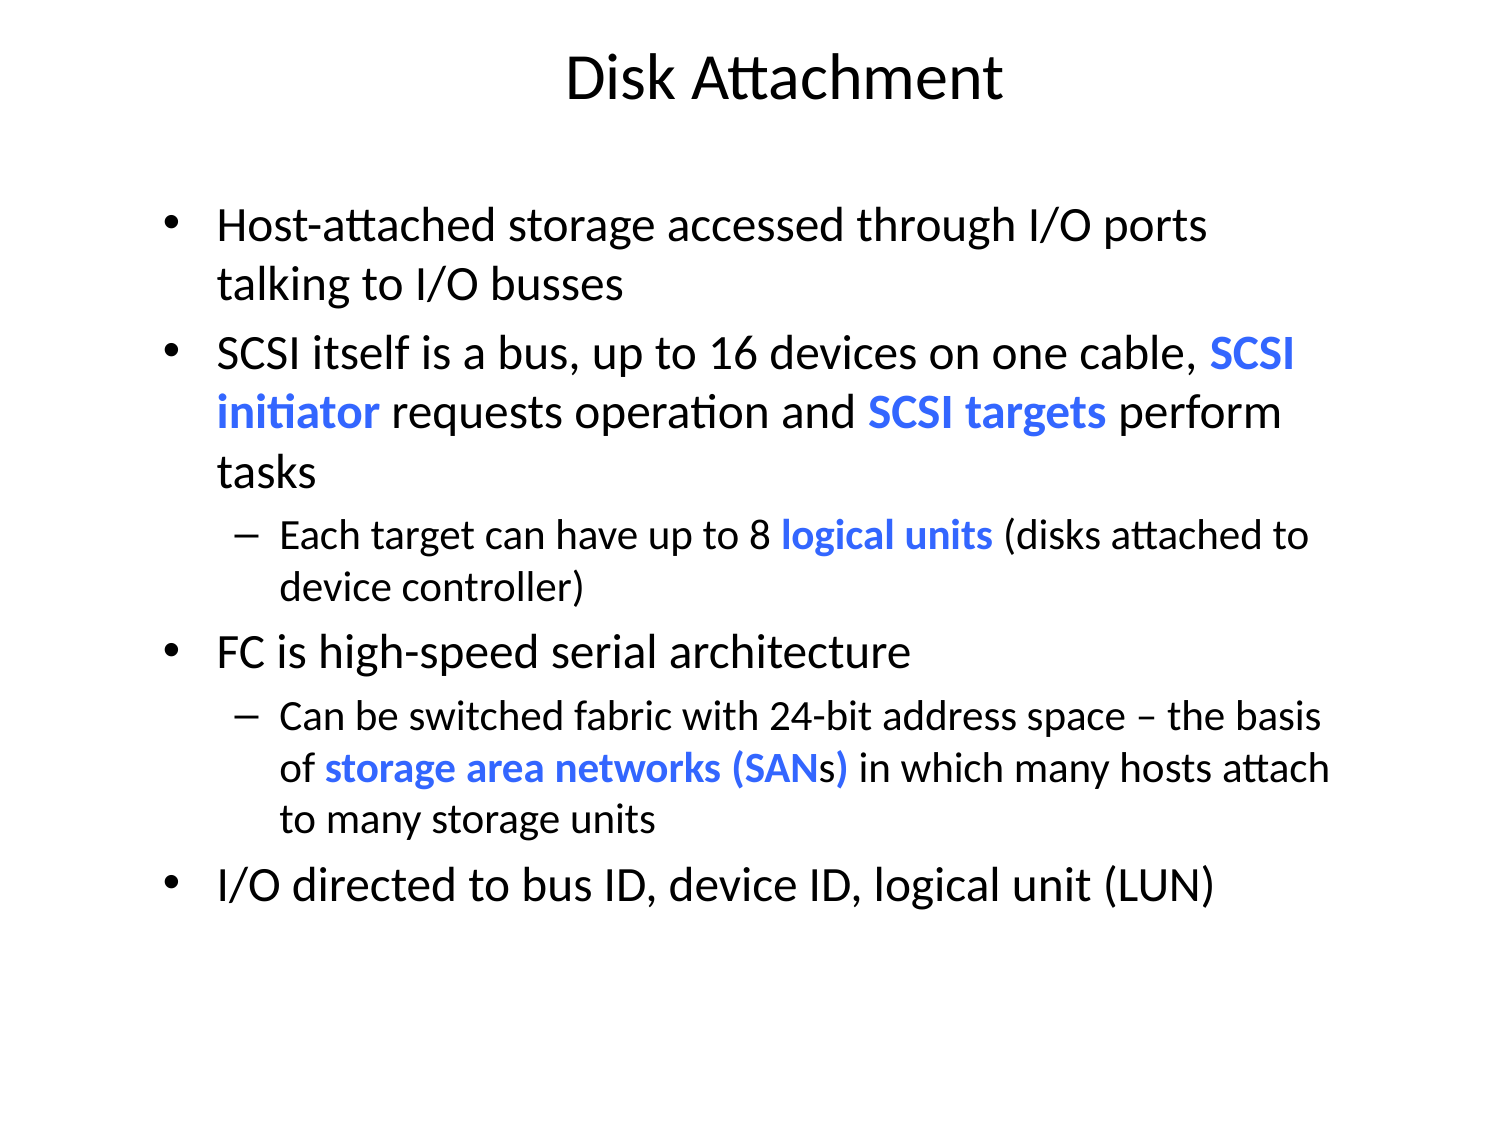

# Disk Attachment
Host-attached storage accessed through I/O ports talking to I/O busses
SCSI itself is a bus, up to 16 devices on one cable, SCSI initiator requests operation and SCSI targets perform tasks
Each target can have up to 8 logical units (disks attached to device controller)
FC is high-speed serial architecture
Can be switched fabric with 24-bit address space – the basis of storage area networks (SANs) in which many hosts attach to many storage units
I/O directed to bus ID, device ID, logical unit (LUN)